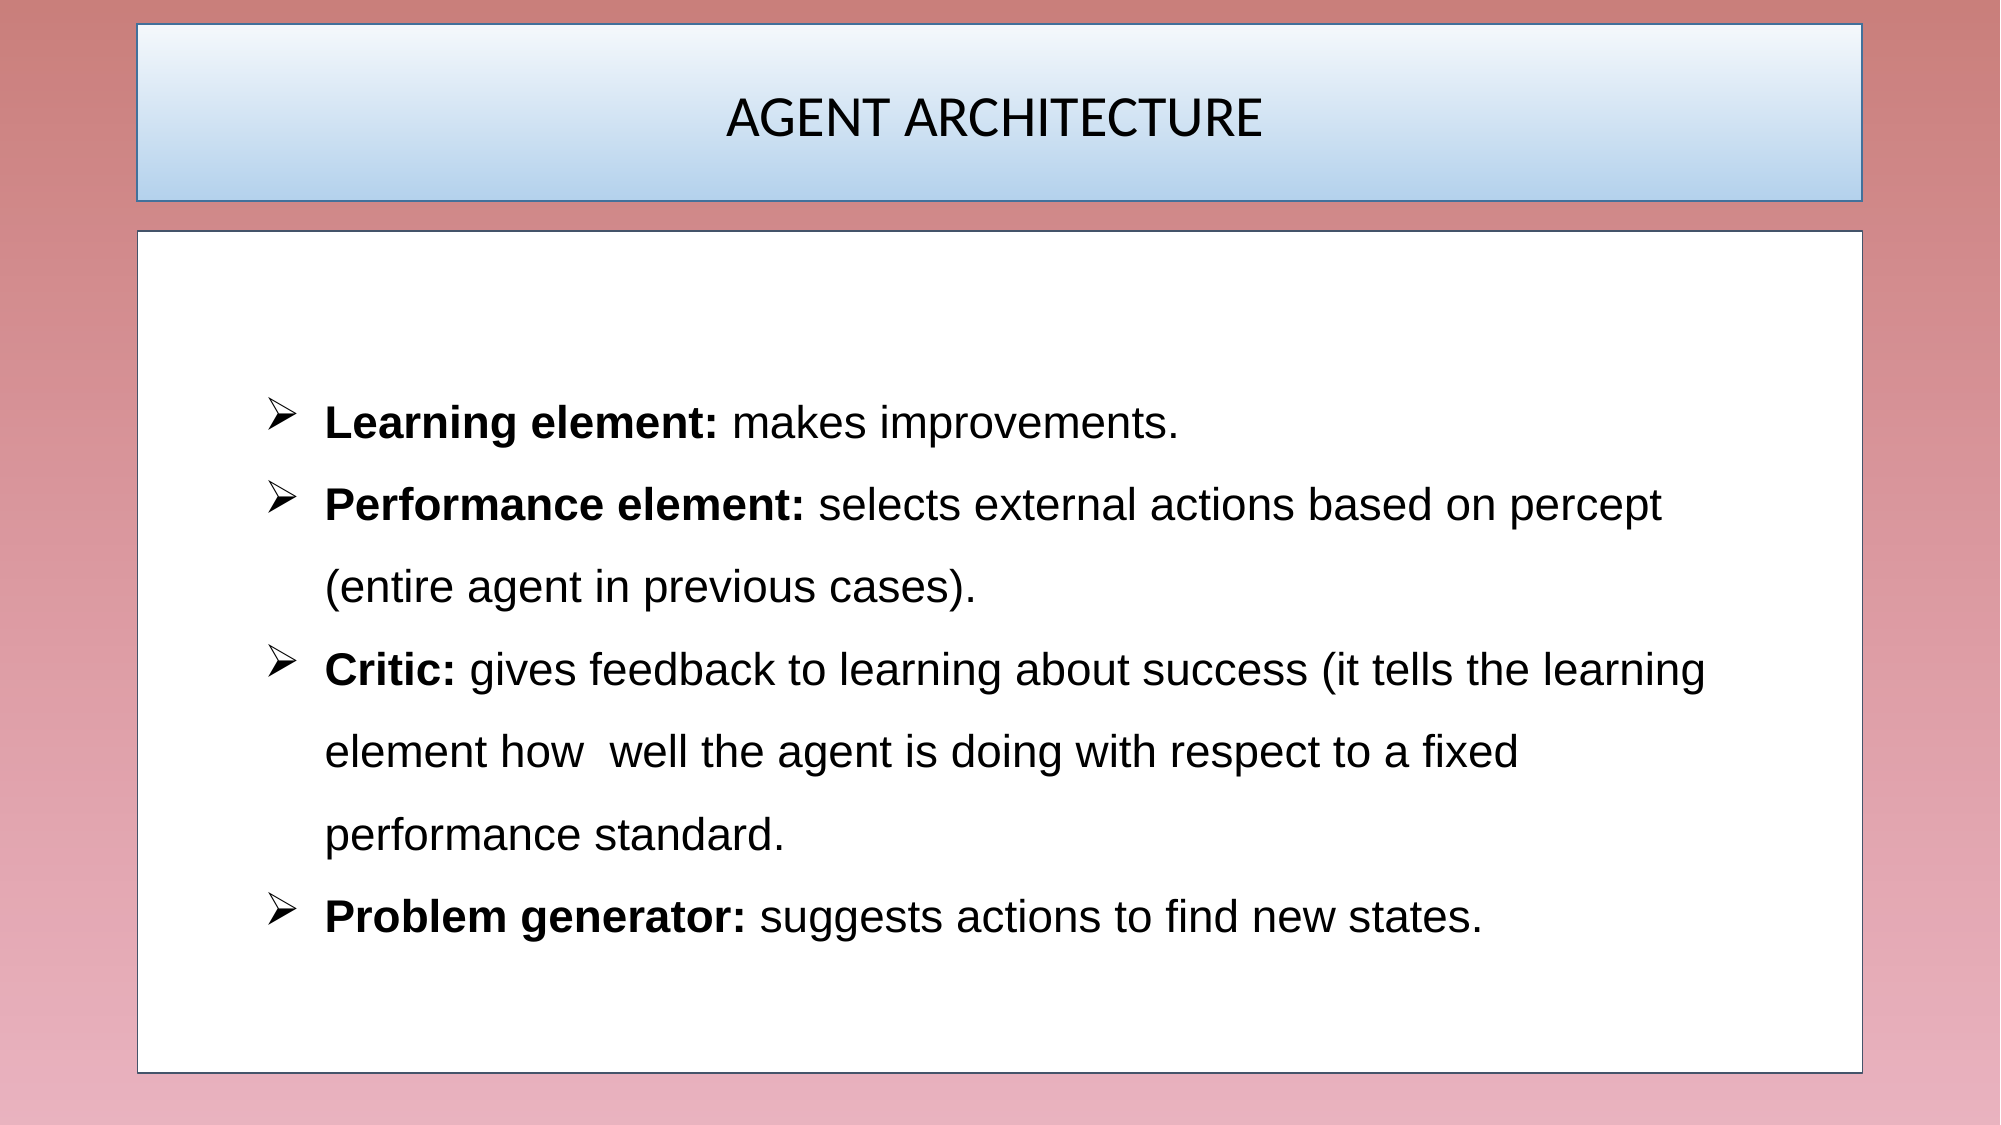

AGENT ARCHITECTURE

Learning element: makes improvements.
Performance element: selects external actions based on percept (entire agent in previous cases).
Critic: gives feedback to learning about success (it tells the learning element how  well the agent is doing with respect to a fixed performance standard.
Problem generator: suggests actions to find new states.